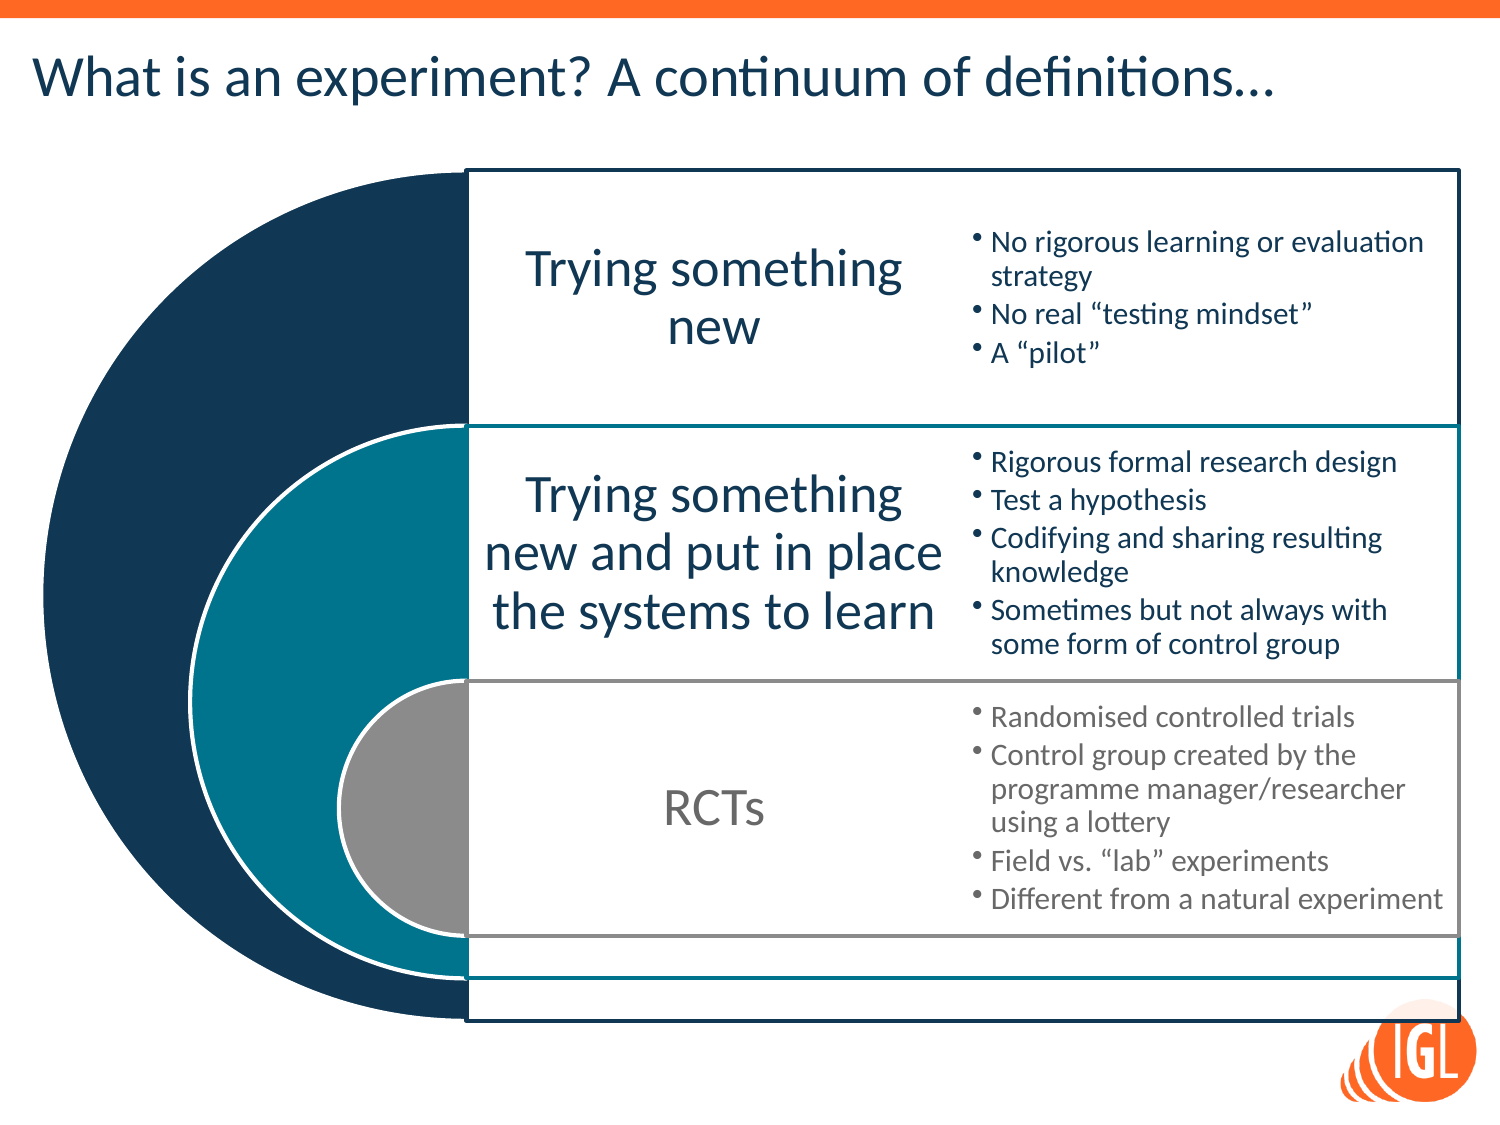

# What is an experiment? A continuum of definitions…
Trying something new
Trying something new and put in place the systems to learn
RCTs
No rigorous learning or evaluation strategy
No real “testing mindset”
A “pilot”
Rigorous formal research design
Test a hypothesis
Codifying and sharing resulting knowledge
Sometimes but not always with  some form of control group
Randomised controlled trials
Control group created by the programme manager/researcher using a lottery
Field vs. “lab” experiments
Different from a natural experiment